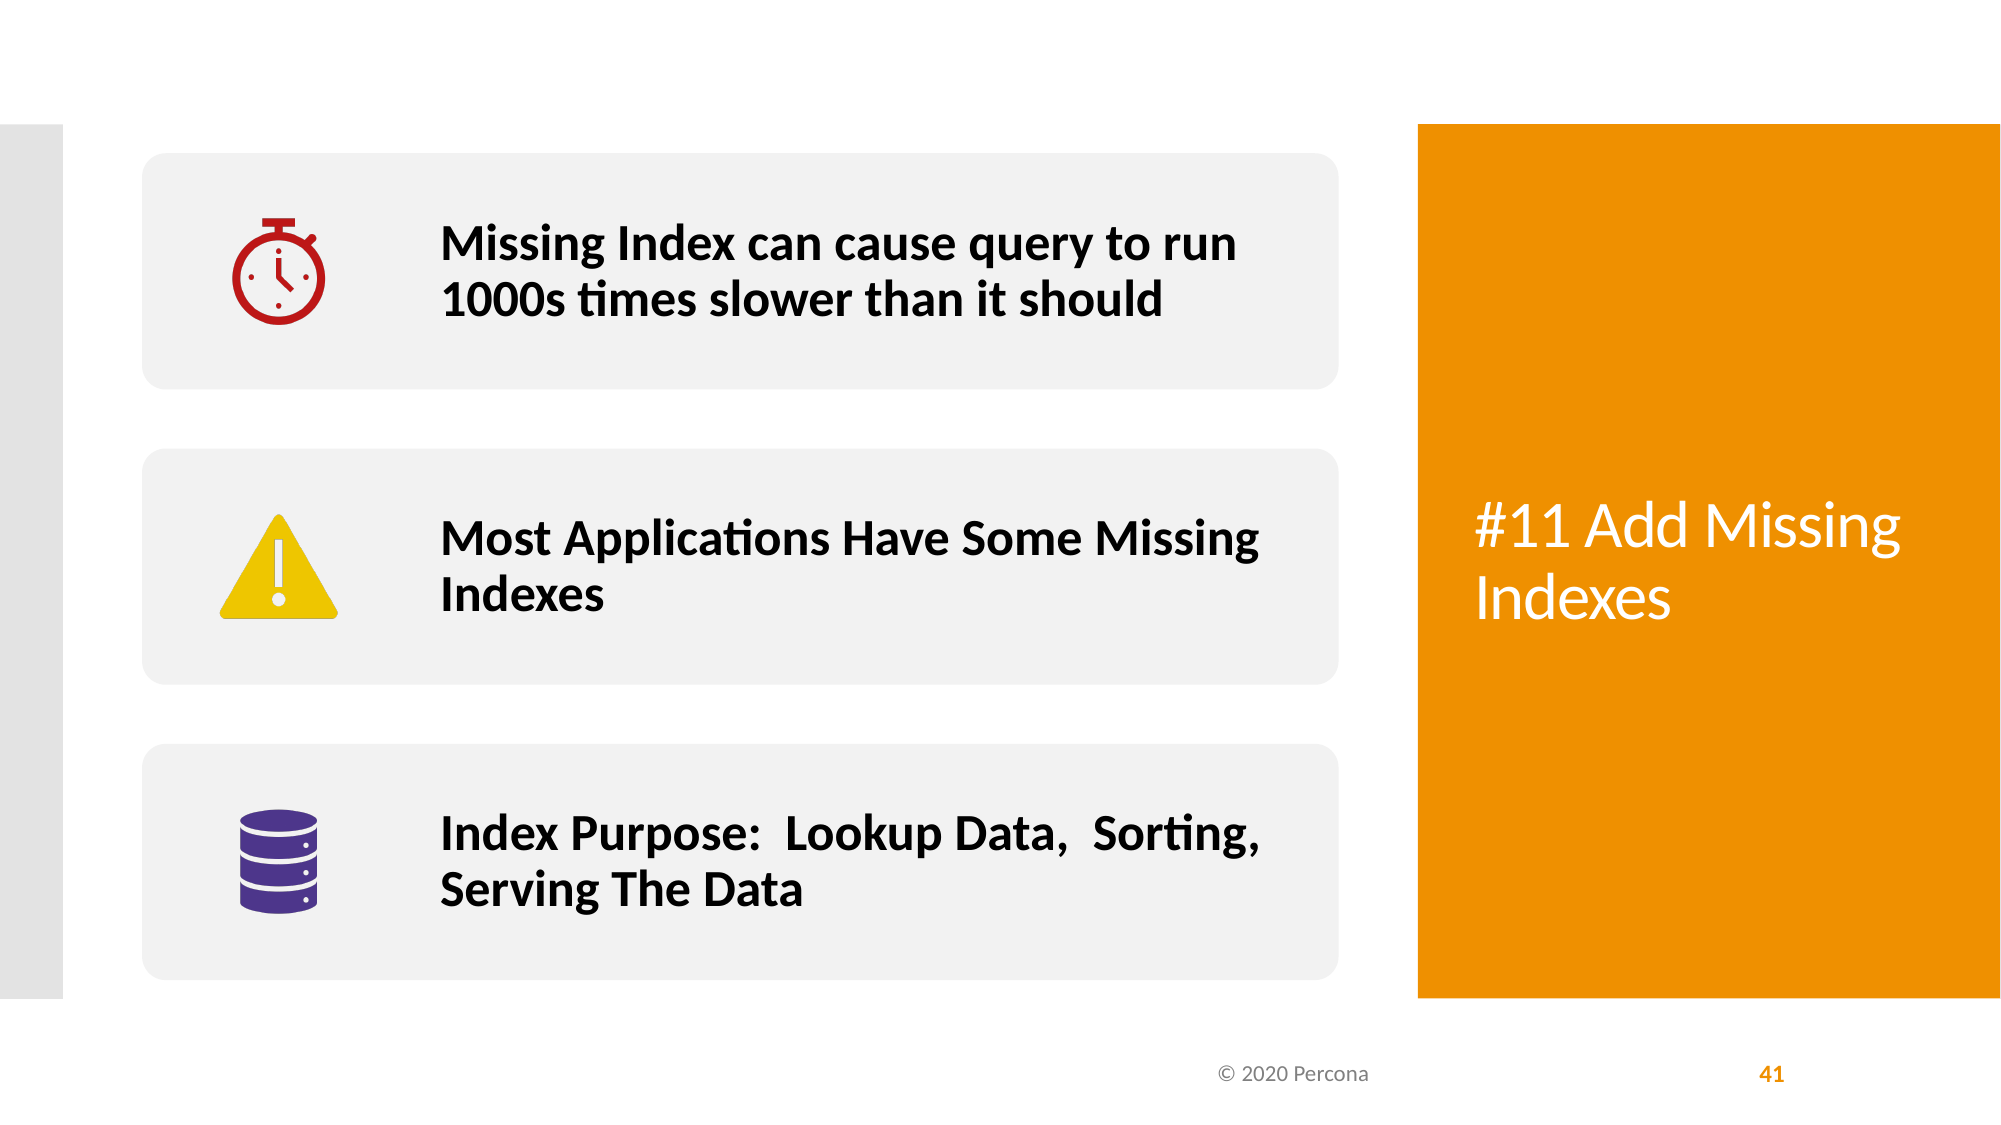

Missing Index can cause query to run 1000s times slower than it should
Most Applications Have Some Missing Indexes
Index Purpose:  Lookup Data,  Sorting, Serving The Data
# #11 Add Missing Indexes
© 2020 Percona
41